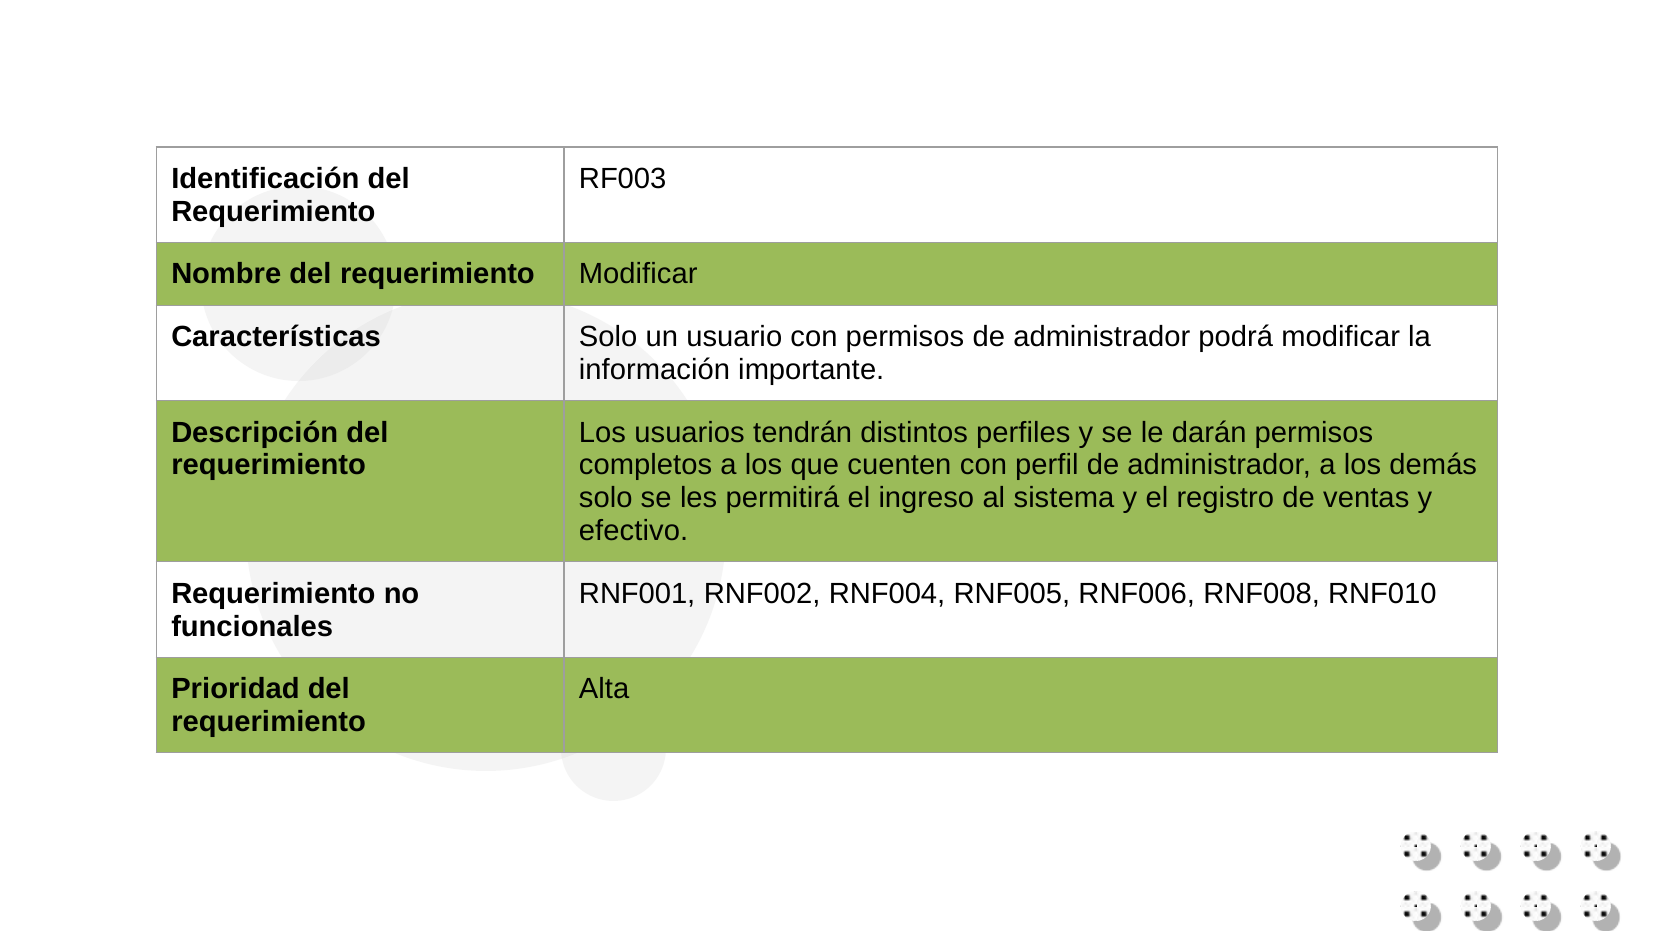

| Identificación del Requerimiento | RF003 |
| --- | --- |
| Nombre del requerimiento | Modificar |
| Características | Solo un usuario con permisos de administrador podrá modificar la información importante. |
| Descripción del requerimiento | Los usuarios tendrán distintos perfiles y se le darán permisos completos a los que cuenten con perfil de administrador, a los demás solo se les permitirá el ingreso al sistema y el registro de ventas y efectivo. |
| Requerimiento no funcionales | RNF001, RNF002, RNF004, RNF005, RNF006, RNF008, RNF010 |
| Prioridad del requerimiento | Alta |